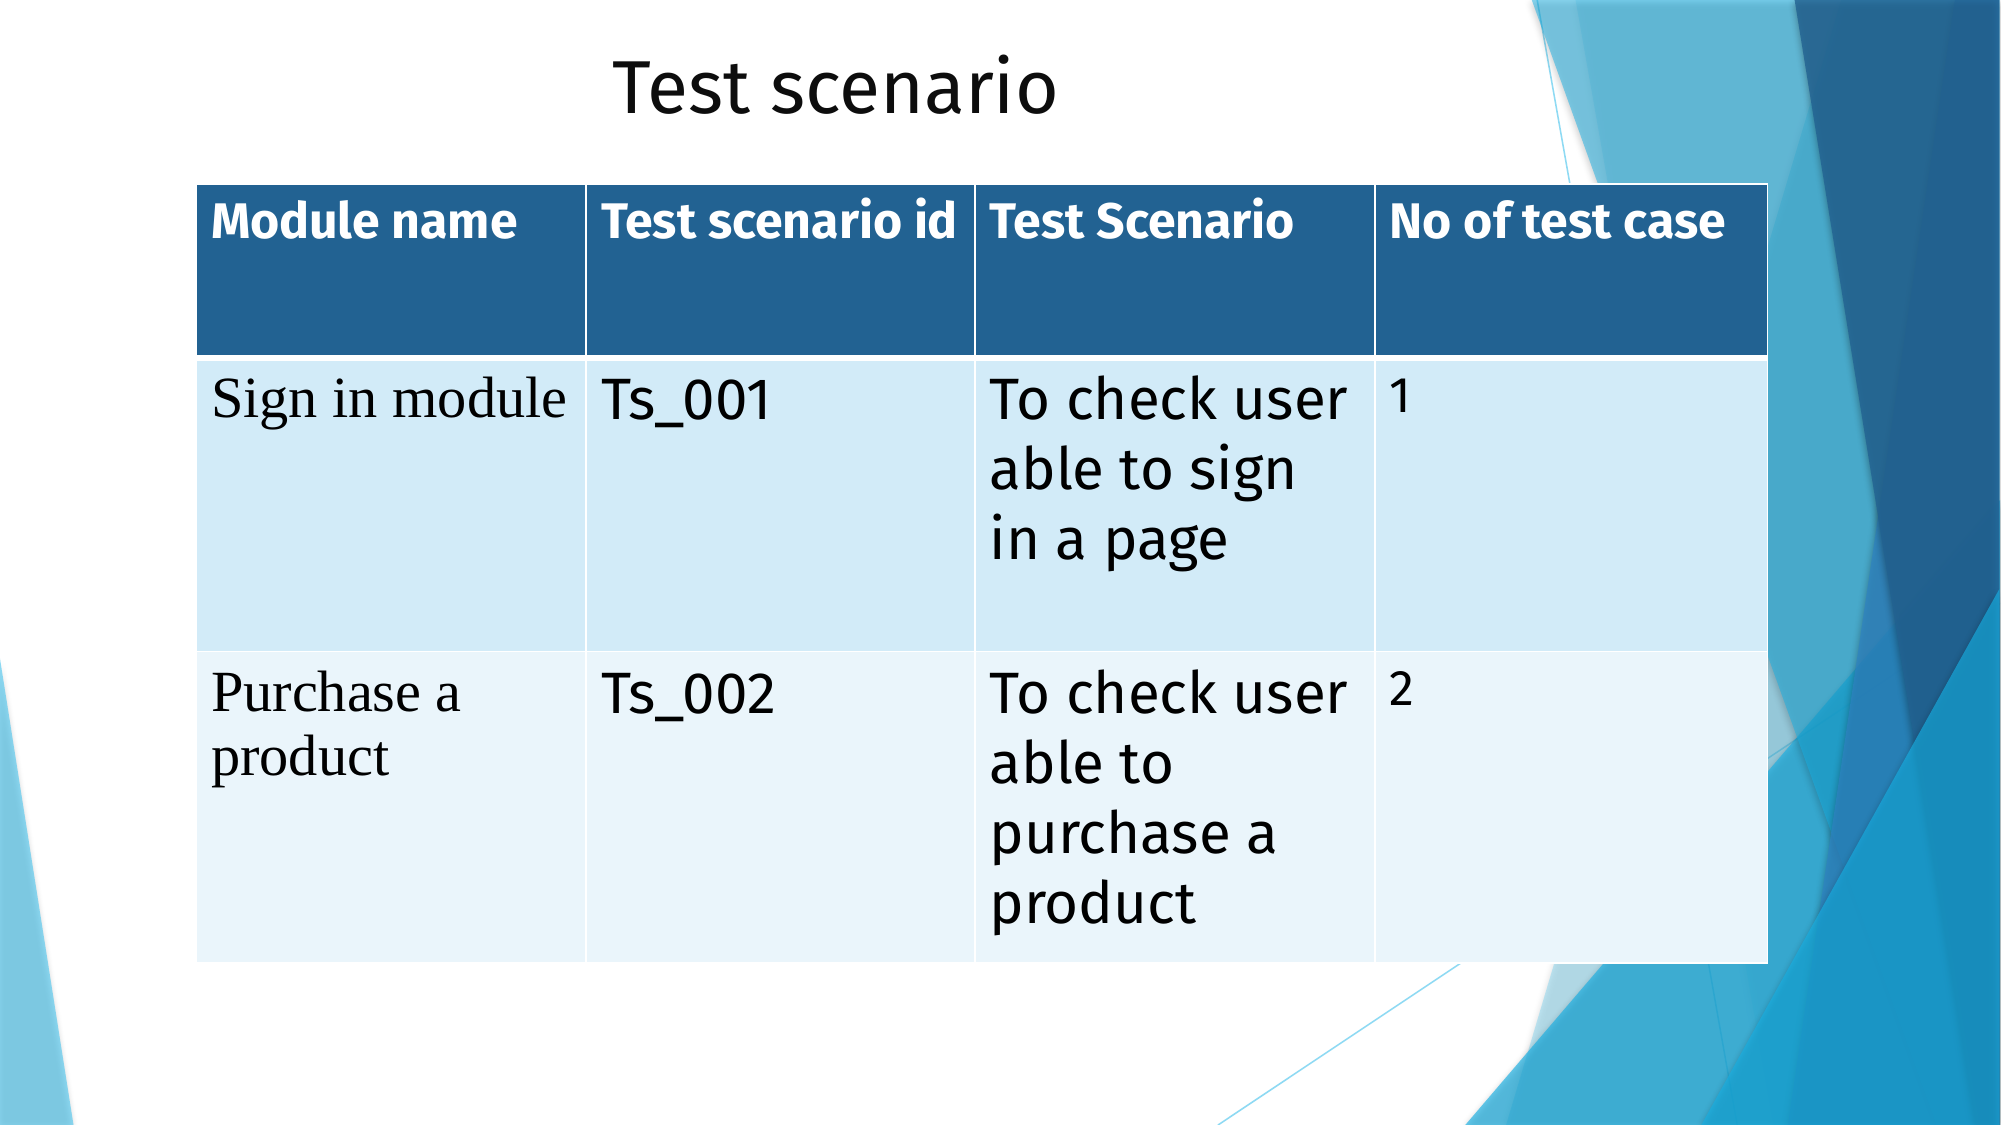

# Test scenario
| Module name | Test scenario id | Test Scenario | No of test case |
| --- | --- | --- | --- |
| Sign in module | Ts\_001 | To check user able to sign in a page | 1 |
| Purchase a product | Ts\_002 | To check user able to purchase a product | 2 |